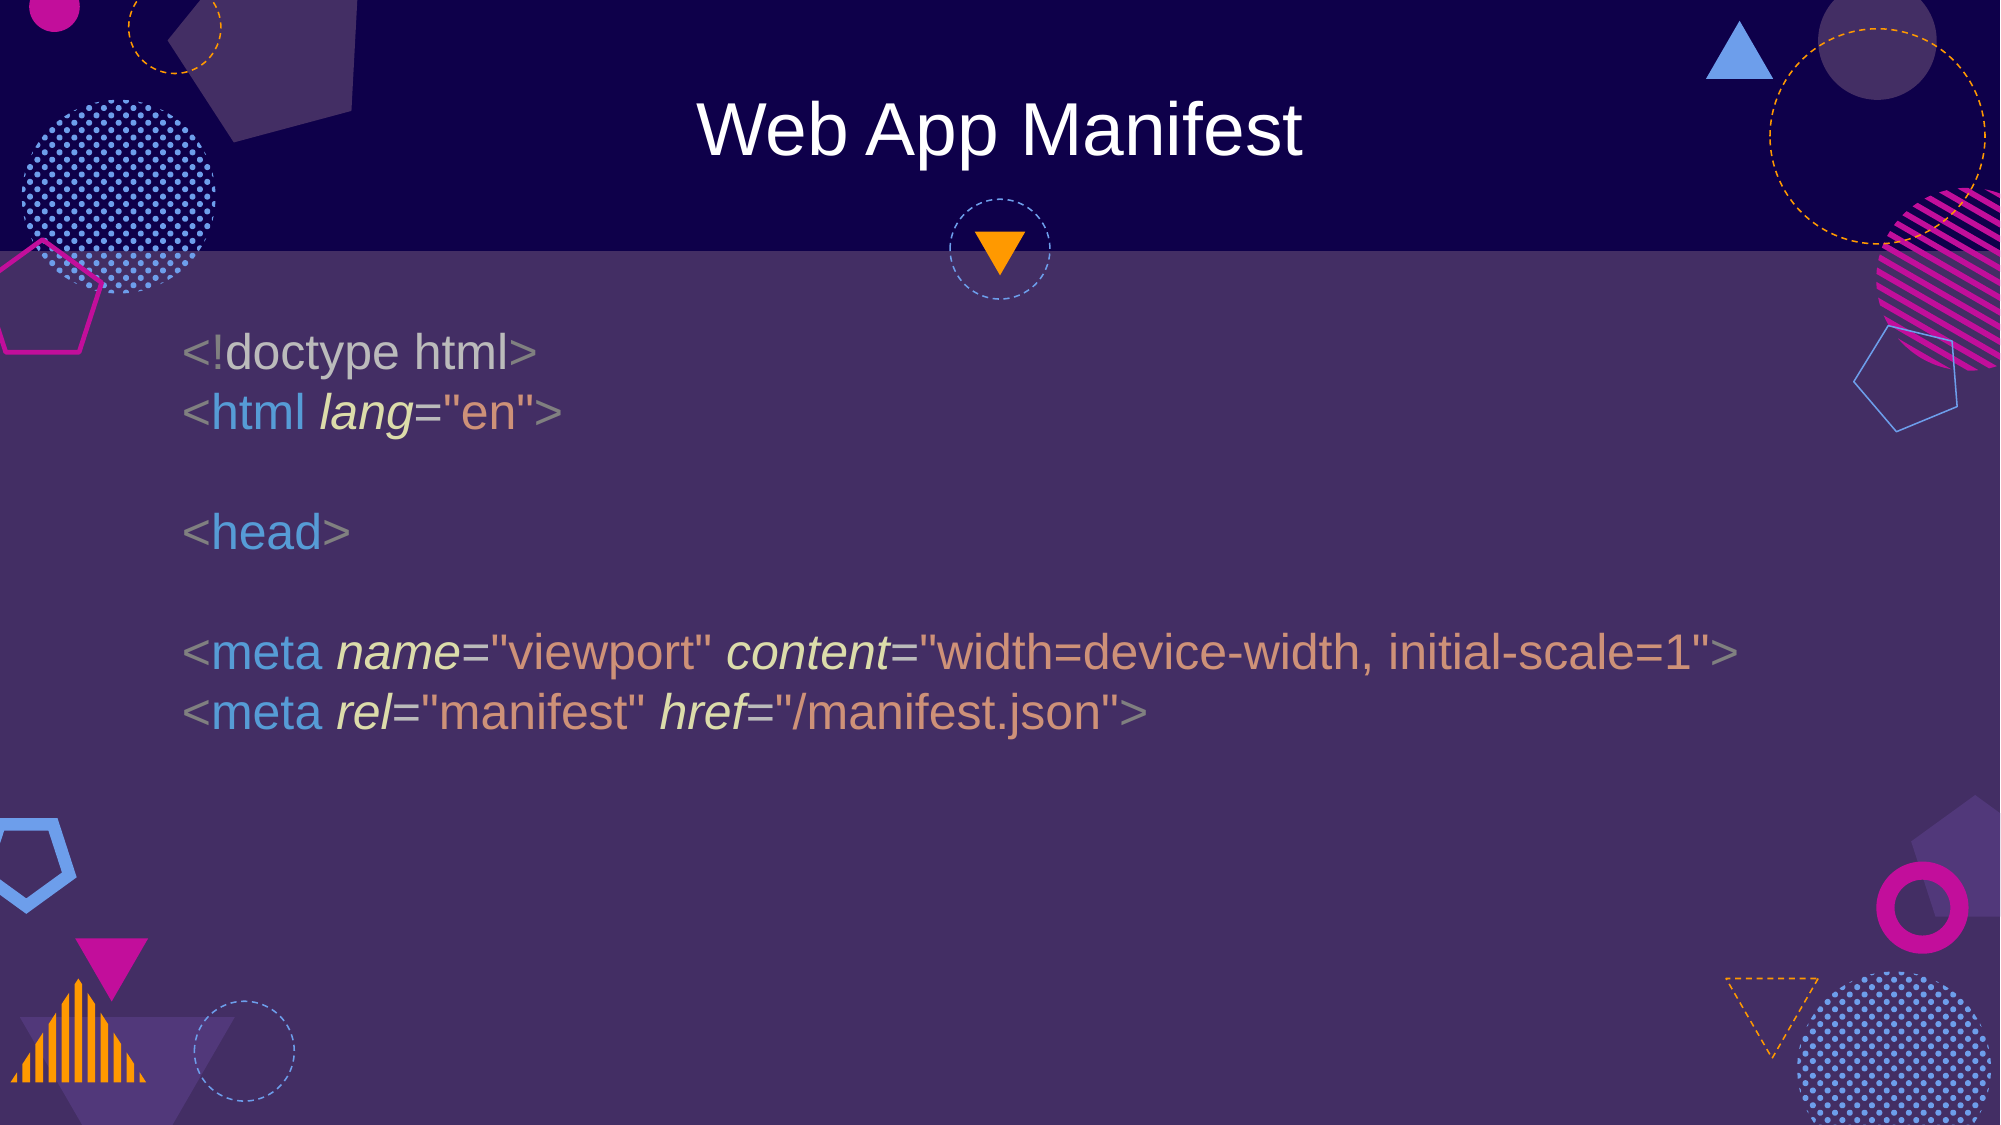

# Web App Manifest
<!doctype html>
<html lang="en">
<head>
<meta name="viewport" content="width=device-width, initial-scale=1">
<meta rel="manifest" href="/manifest.json">